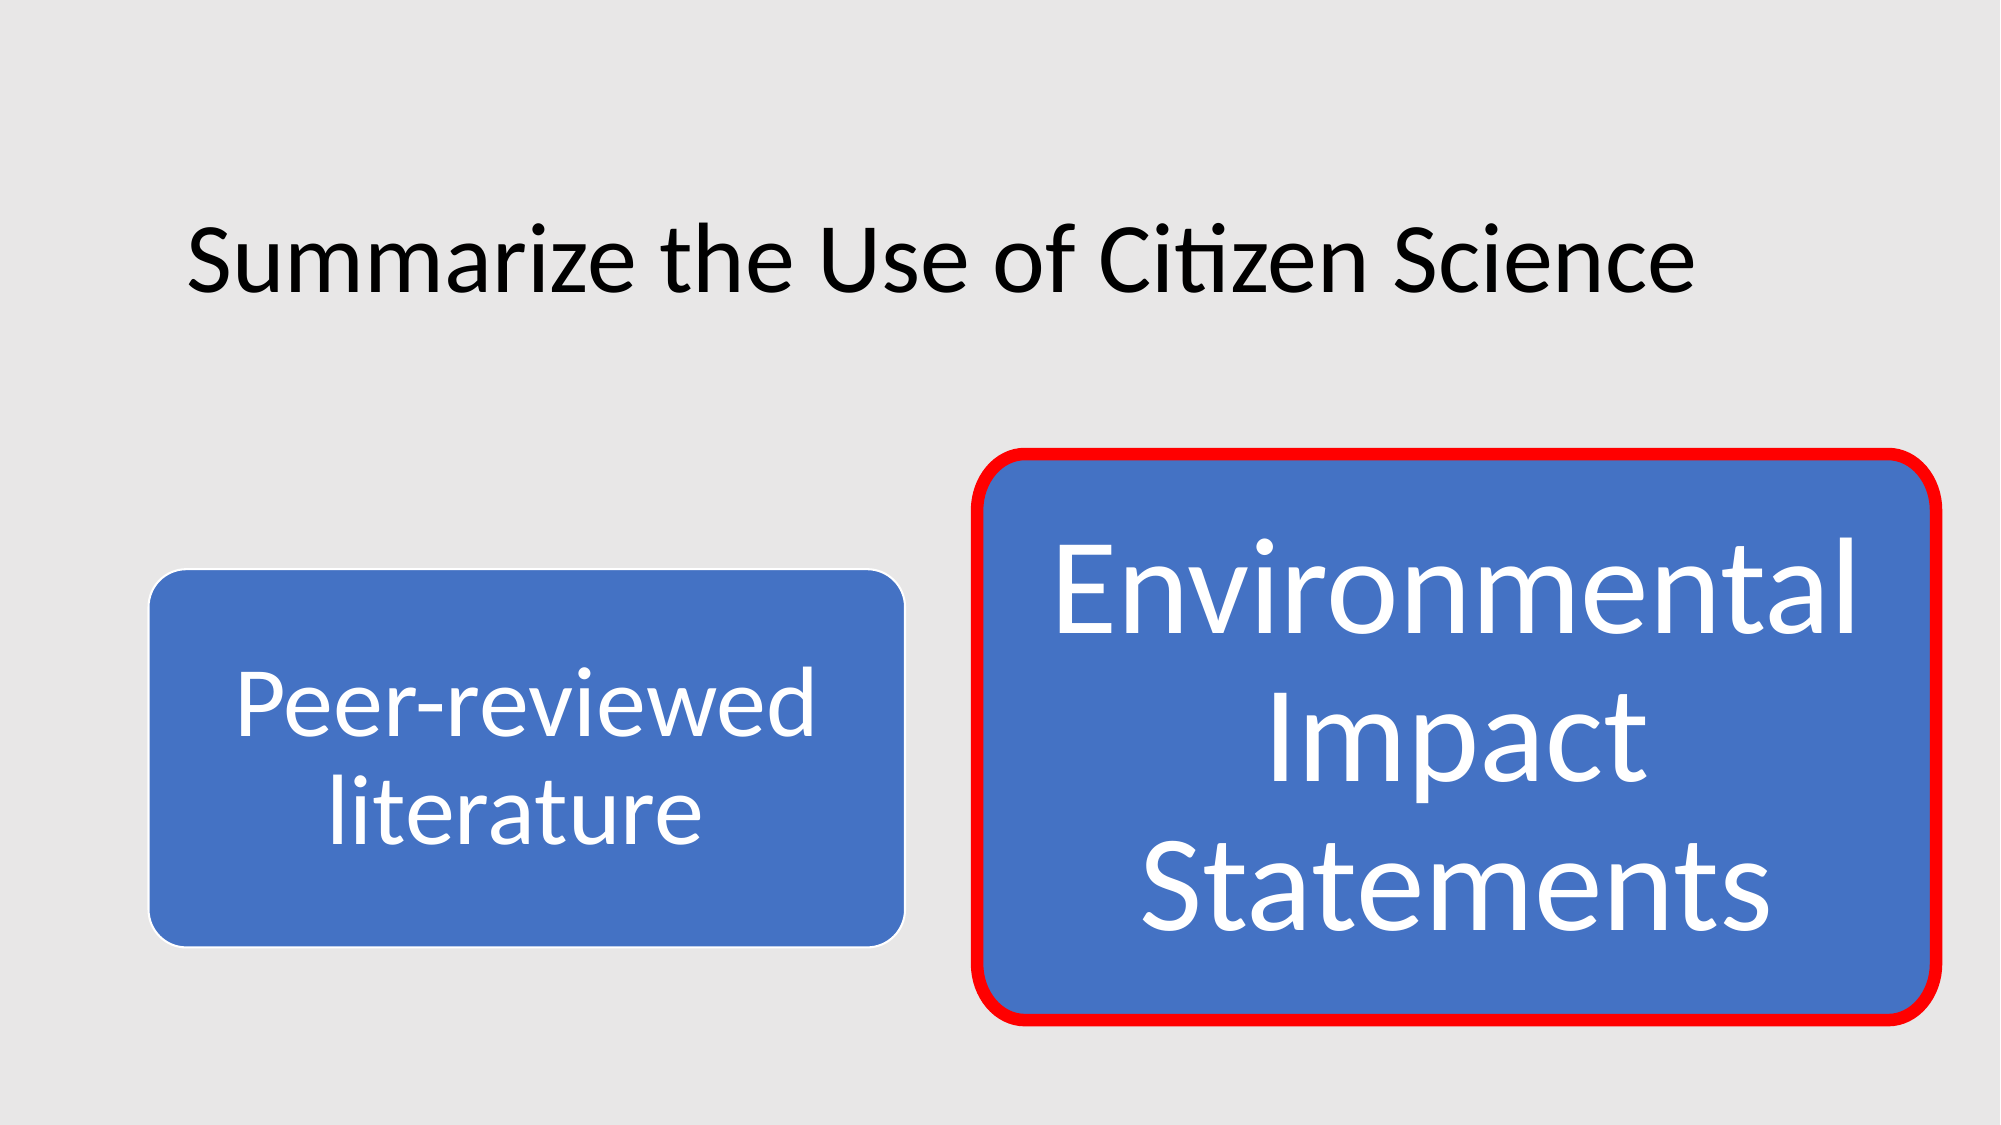

# Summarize the Use of Citizen Science
Environmental Impact Statements
Peer-reviewed literature
Peer-review literature